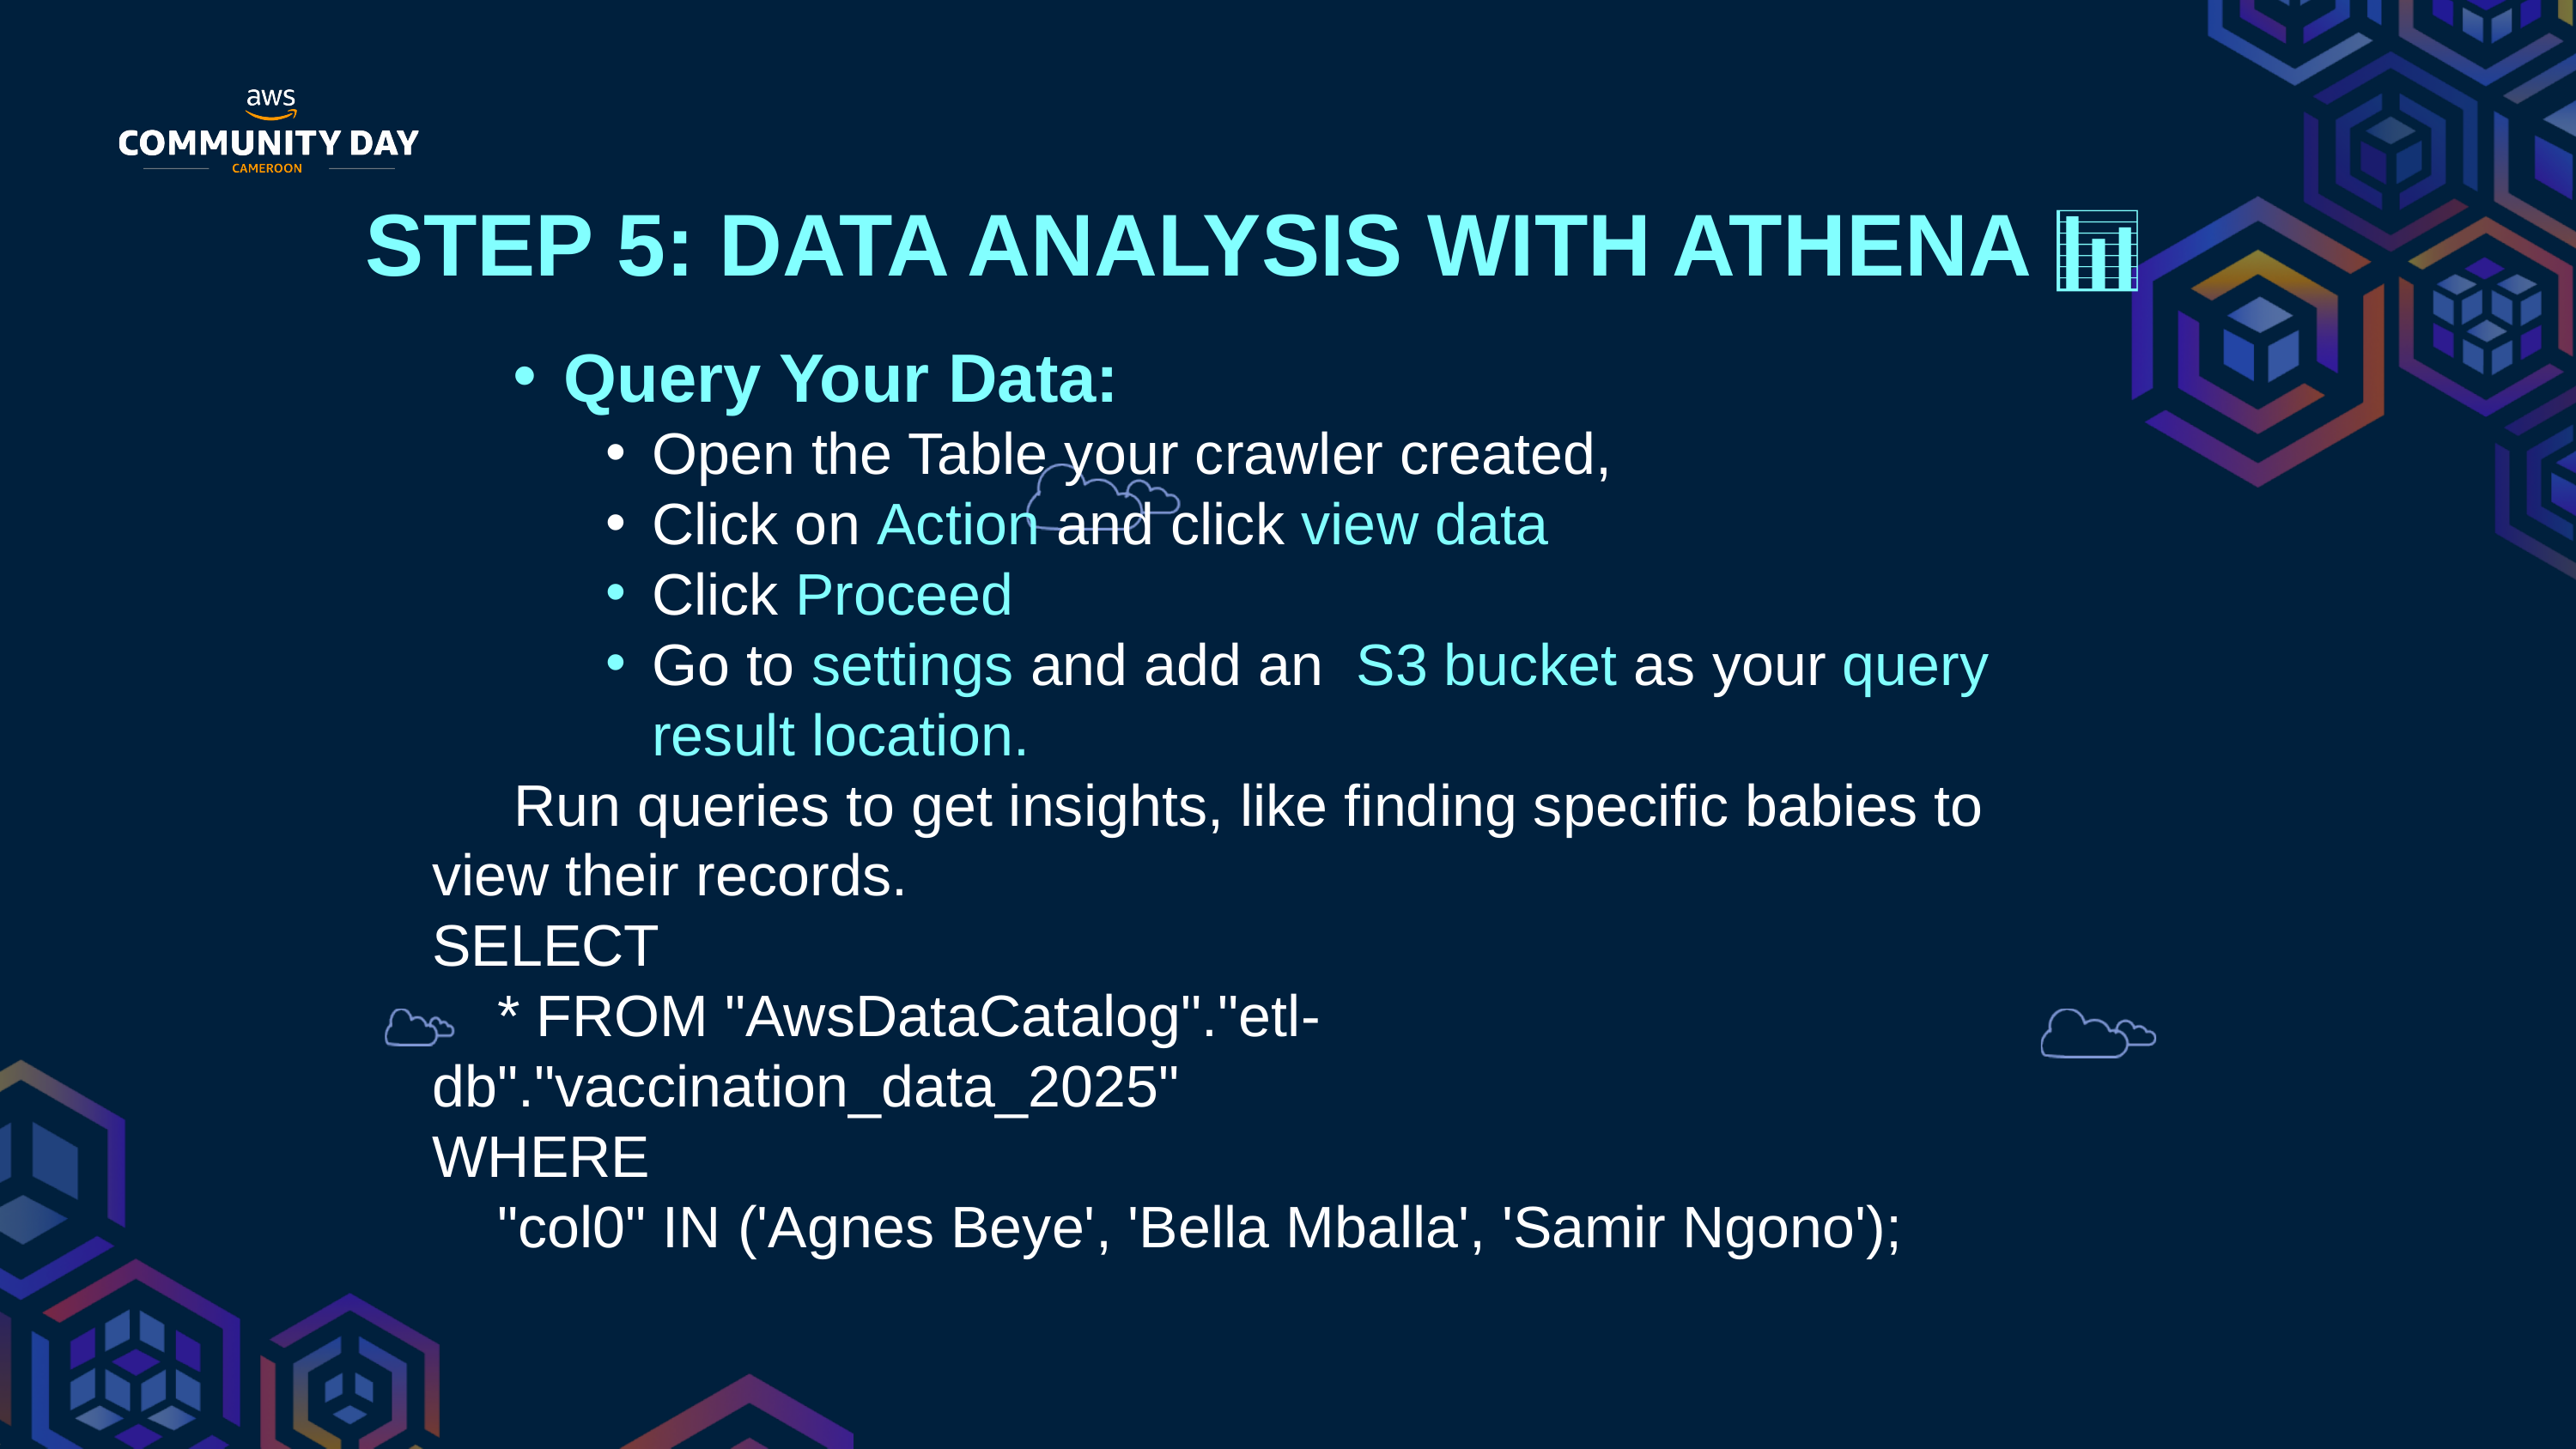

STEP 5: DATA ANALYSIS WITH ATHENA 📊
Query Your Data:
Open the Table your crawler created,
Click on Action and click view data
Click Proceed
Go to settings and add an  S3 bucket as your query result location.
     Run queries to get insights, like finding specific babies to view their records.
SELECT
    * FROM "AwsDataCatalog"."etl-db"."vaccination_data_2025"
WHERE
    "col0" IN ('Agnes Beye', 'Bella Mballa', 'Samir Ngono');